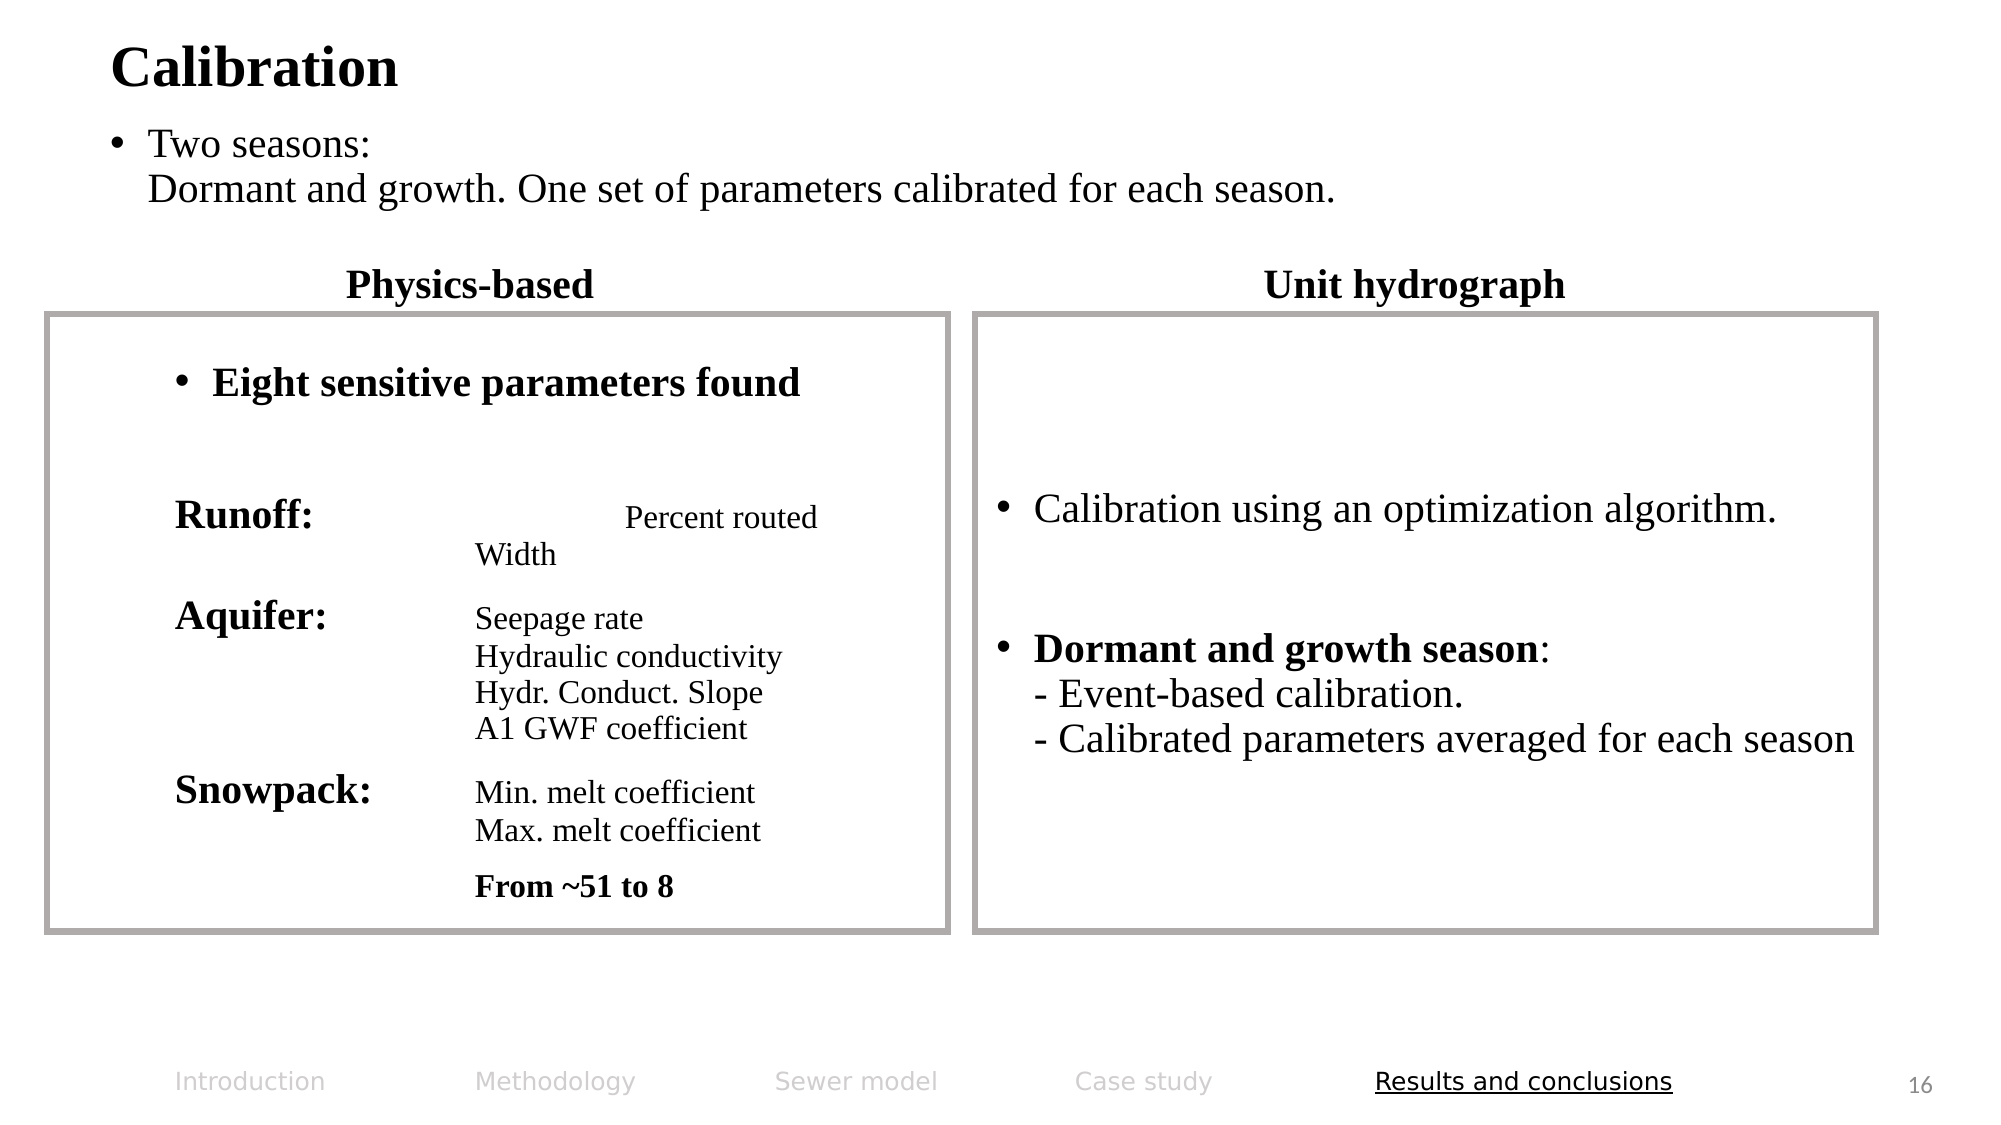

Calibration
Two seasons:
Dormant and growth. One set of parameters calibrated for each season.
Physics-based
Unit hydrograph

Eight sensitive parameters found

Runoff: 		Percent routed
		Width
Aquifer:	Seepage rate
		Hydraulic conductivity
		Hydr. Conduct. Slope
		A1 GWF coefficient
Snowpack:	Min. melt coefficient
		Max. melt coefficient
		From ~51 to 8
Manual calibration.
Calibration using an optimization algorithm.
Dormant season:
- Long-term simulation calibration for three events.
- Snowpack and snowmelt routine active
Dormant and growth season:
- Event-based calibration.
- Calibrated parameters averaged for each season
Growth season:
- Event-based calibration.
- Calibrated parameters averaged for the season
- Snowpack and snowmelt routine inactive
Introduction	Methodology	Sewer model	Case study		Results and conclusions
16